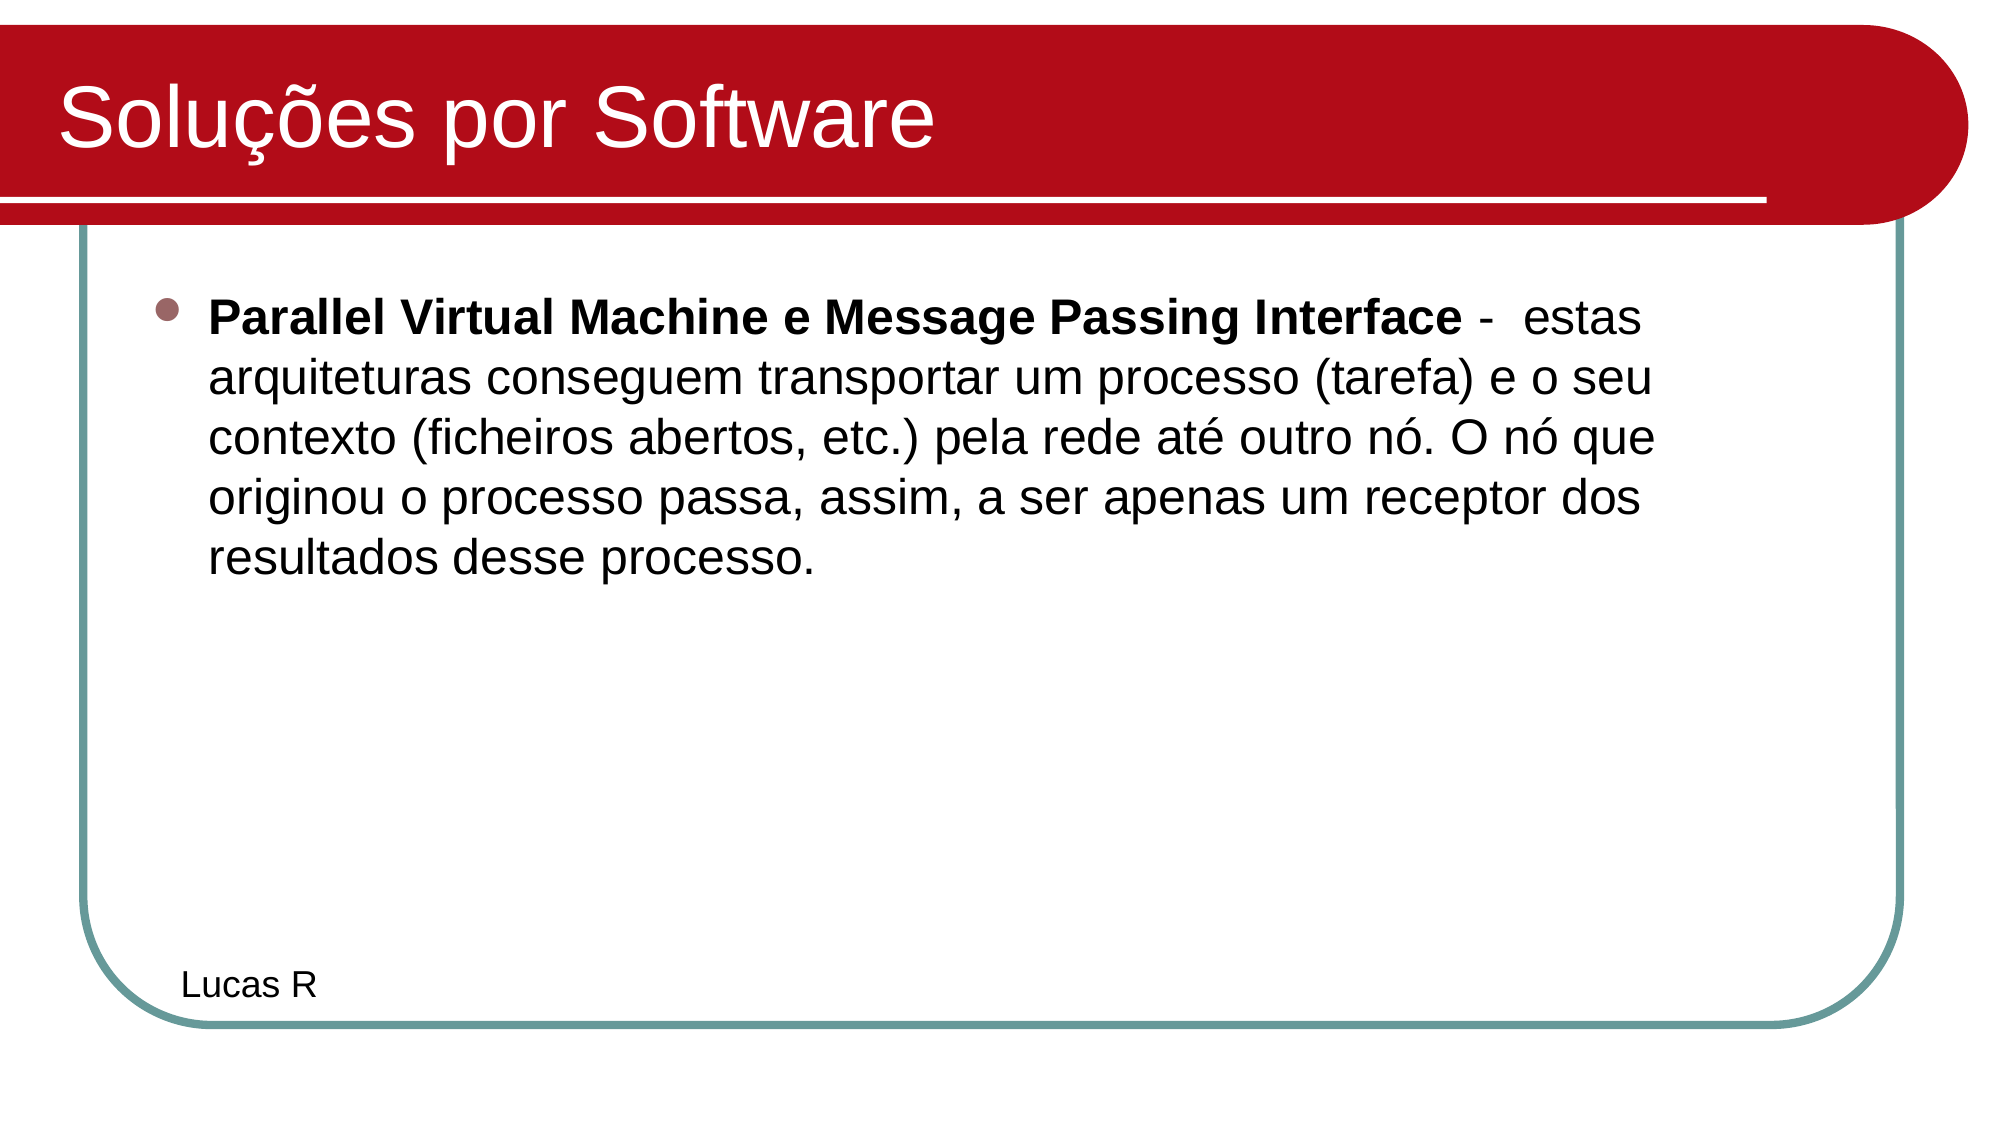

# Soluções por Software
Parallel Virtual Machine e Message Passing Interface -  estas arquiteturas conseguem transportar um processo (tarefa) e o seu contexto (ficheiros abertos, etc.) pela rede até outro nó. O nó que originou o processo passa, assim, a ser apenas um receptor dos resultados desse processo.
Lucas R